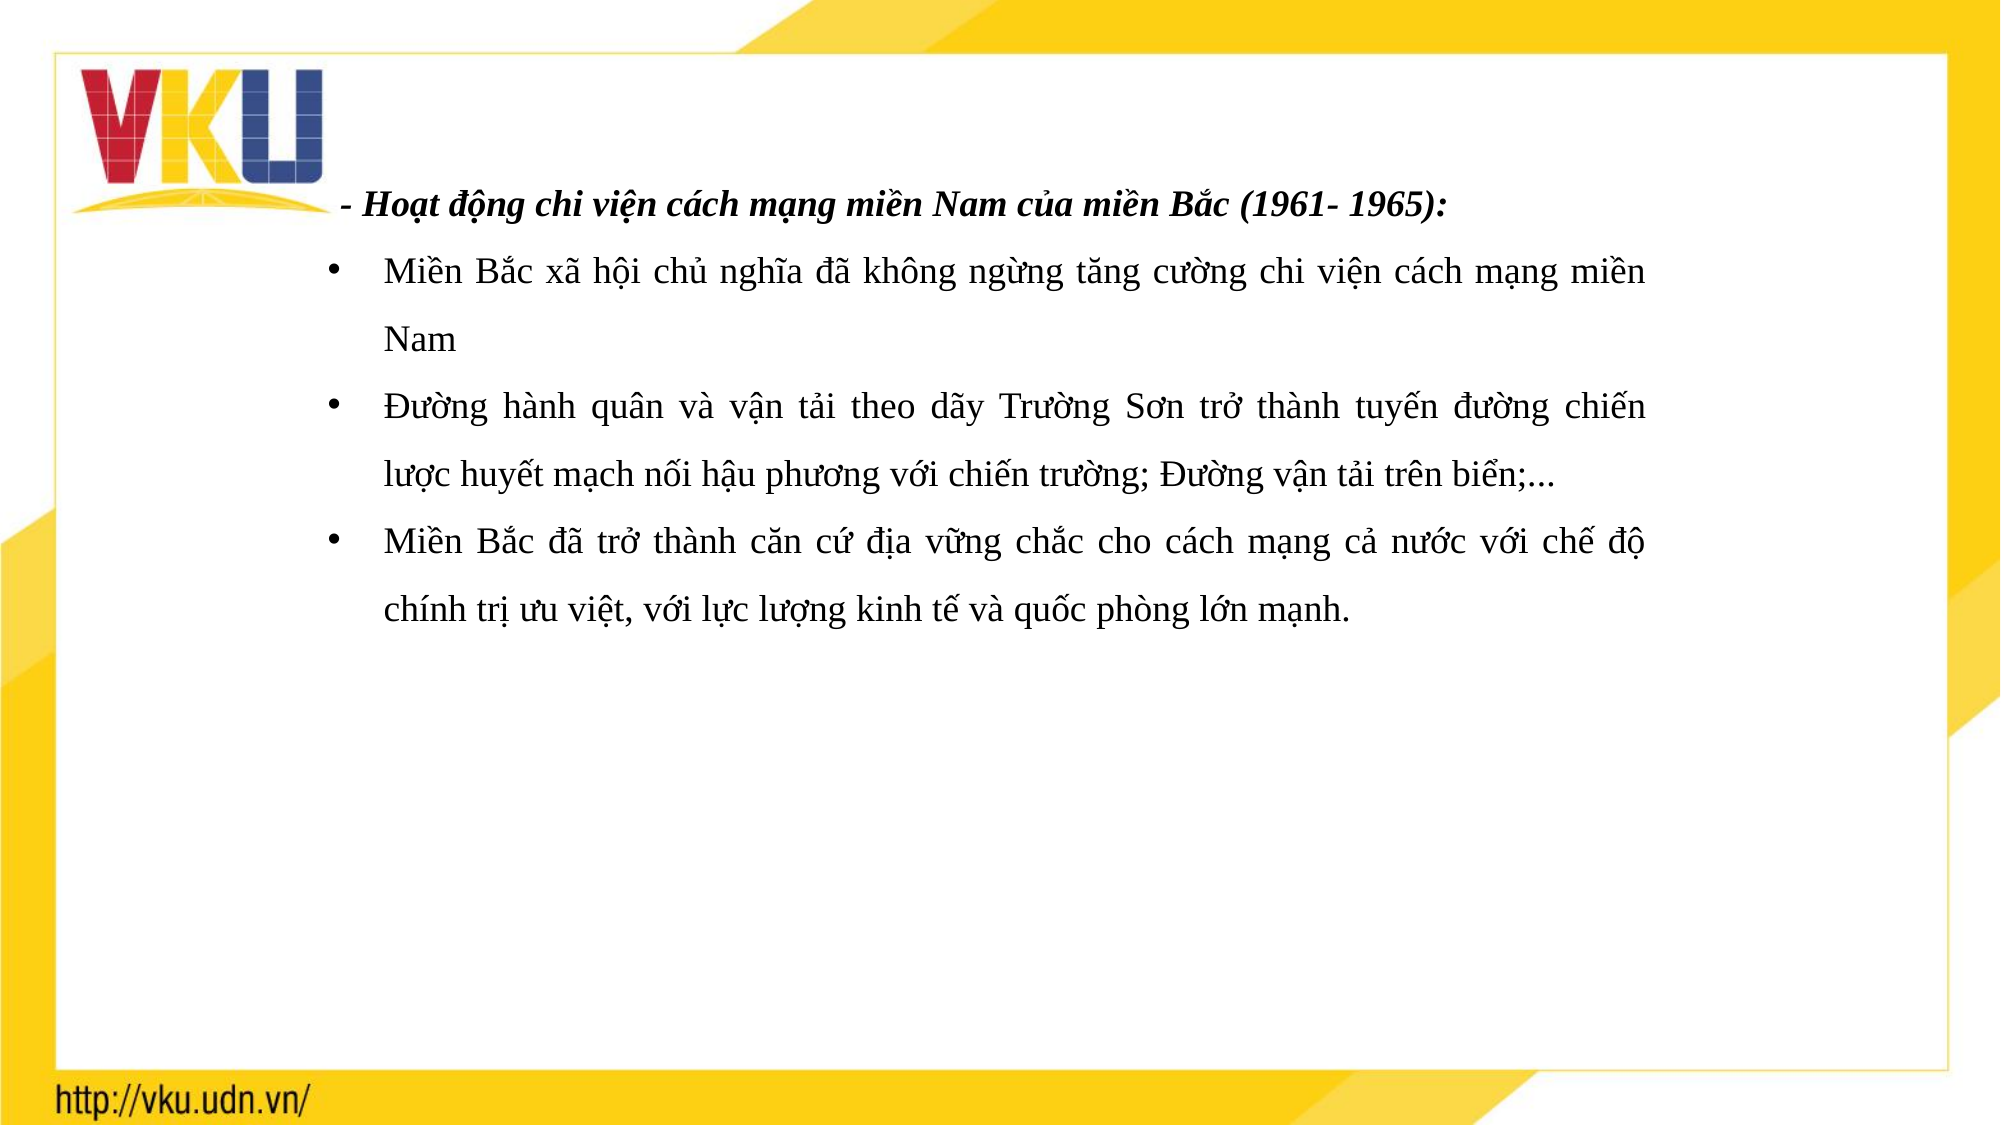

- Hoạt động chi viện cách mạng miền Nam của miền Bắc (1961- 1965):
Miền Bắc xã hội chủ nghĩa đã không ngừng tăng cường chi viện cách mạng miền Nam
Đường hành quân và vận tải theo dãy Trường Sơn trở thành tuyến đường chiến lược huyết mạch nối hậu phương với chiến trường; Đường vận tải trên biển;...
Miền Bắc đã trở thành căn cứ địa vững chắc cho cách mạng cả nước với chế độ chính trị ưu việt, với lực lượng kinh tế và quốc phòng lớn mạnh.